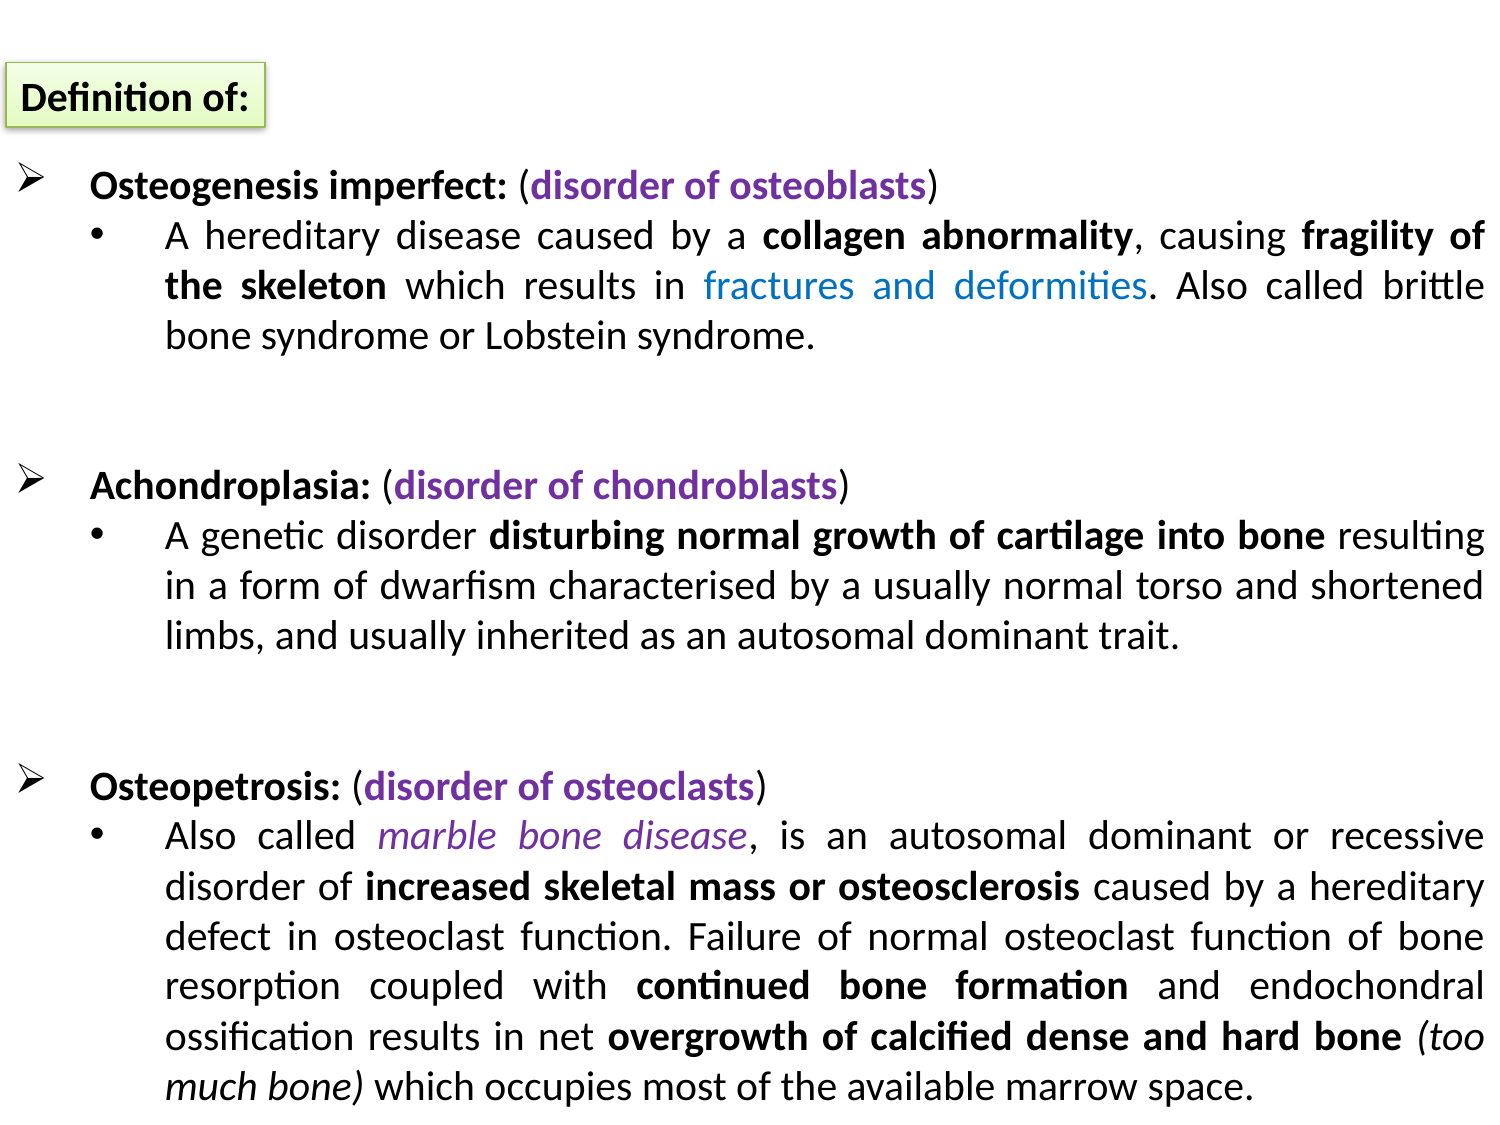

Definition of:
Osteogenesis imperfect: (disorder of osteoblasts)
A hereditary disease caused by a collagen abnormality, causing fragility of the skeleton which results in fractures and deformities. Also called brittle bone syndrome or Lobstein syndrome.

Achondroplasia: (disorder of chondroblasts)
A genetic disorder disturbing normal growth of cartilage into bone resulting in a form of dwarfism characterised by a usually normal torso and shortened limbs, and usually inherited as an autosomal dominant trait.

Osteopetrosis: (disorder of osteoclasts)
Also called marble bone disease, is an autosomal dominant or recessive disorder of increased skeletal mass or osteosclerosis caused by a hereditary defect in osteoclast function. Failure of normal osteoclast function of bone resorption coupled with continued bone formation and endochondral ossification results in net overgrowth of calcified dense and hard bone (too much bone) which occupies most of the available marrow space.